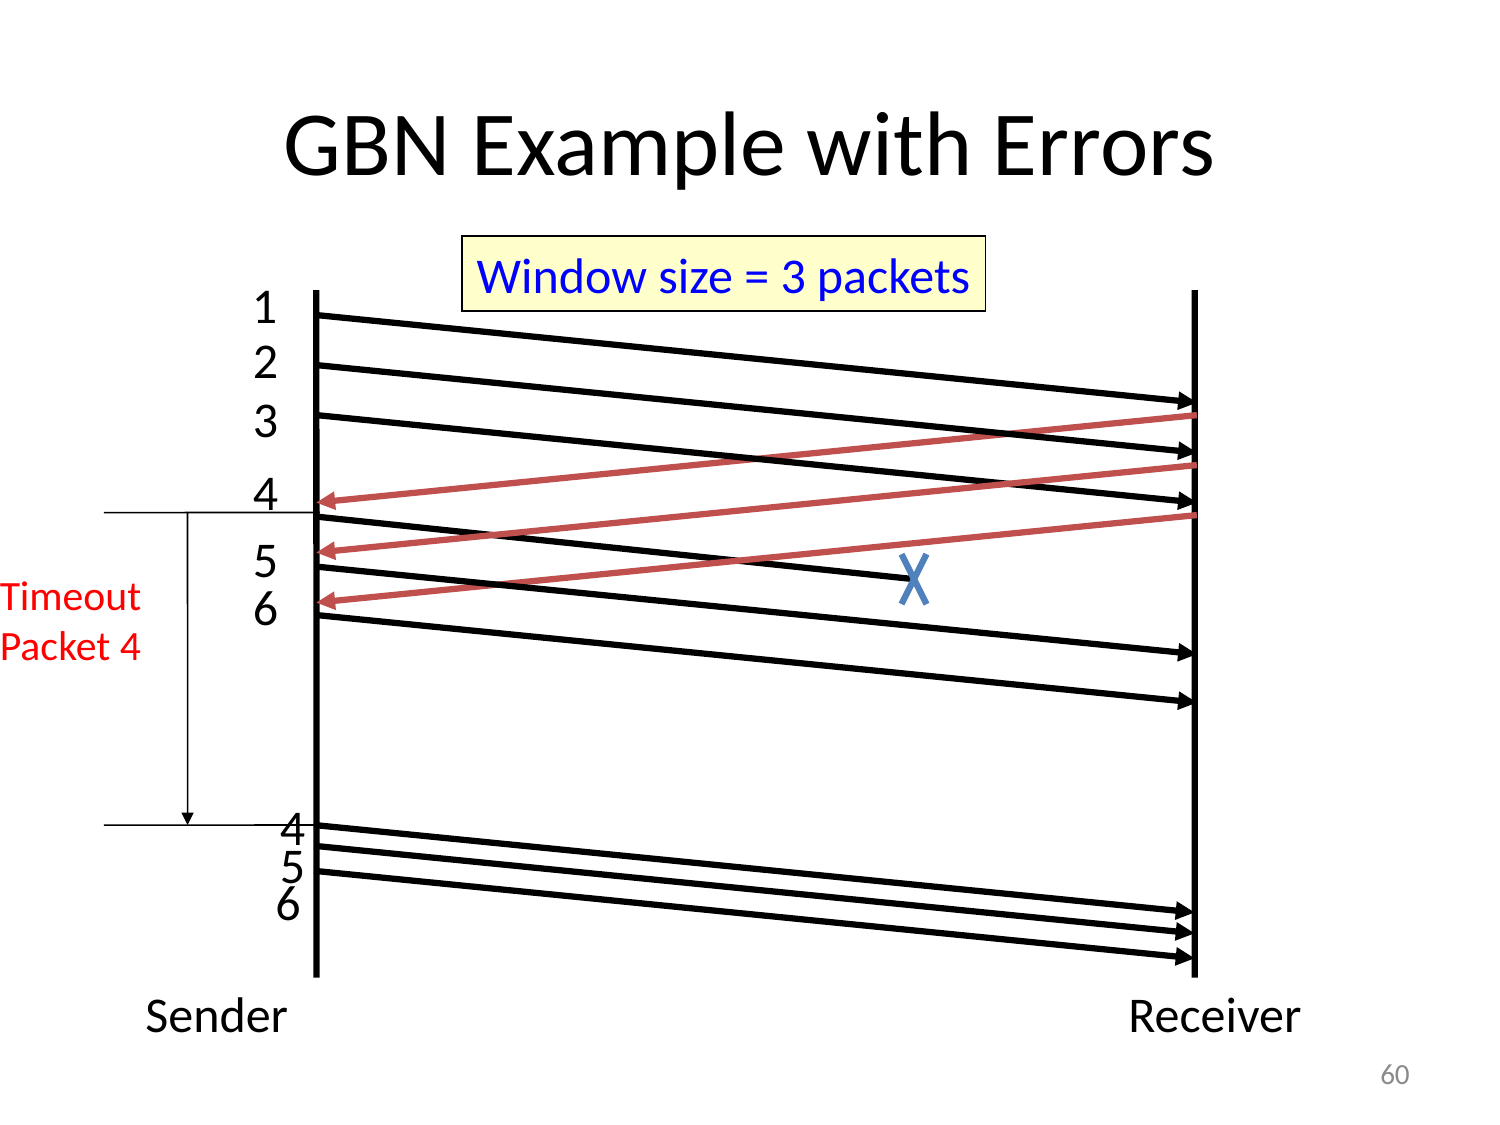

# GBN Example with Errors
Window size = 3 packets
1

2

3

4

5

Timeout
Packet 4

6

4

5

6

Sender
Receiver
60